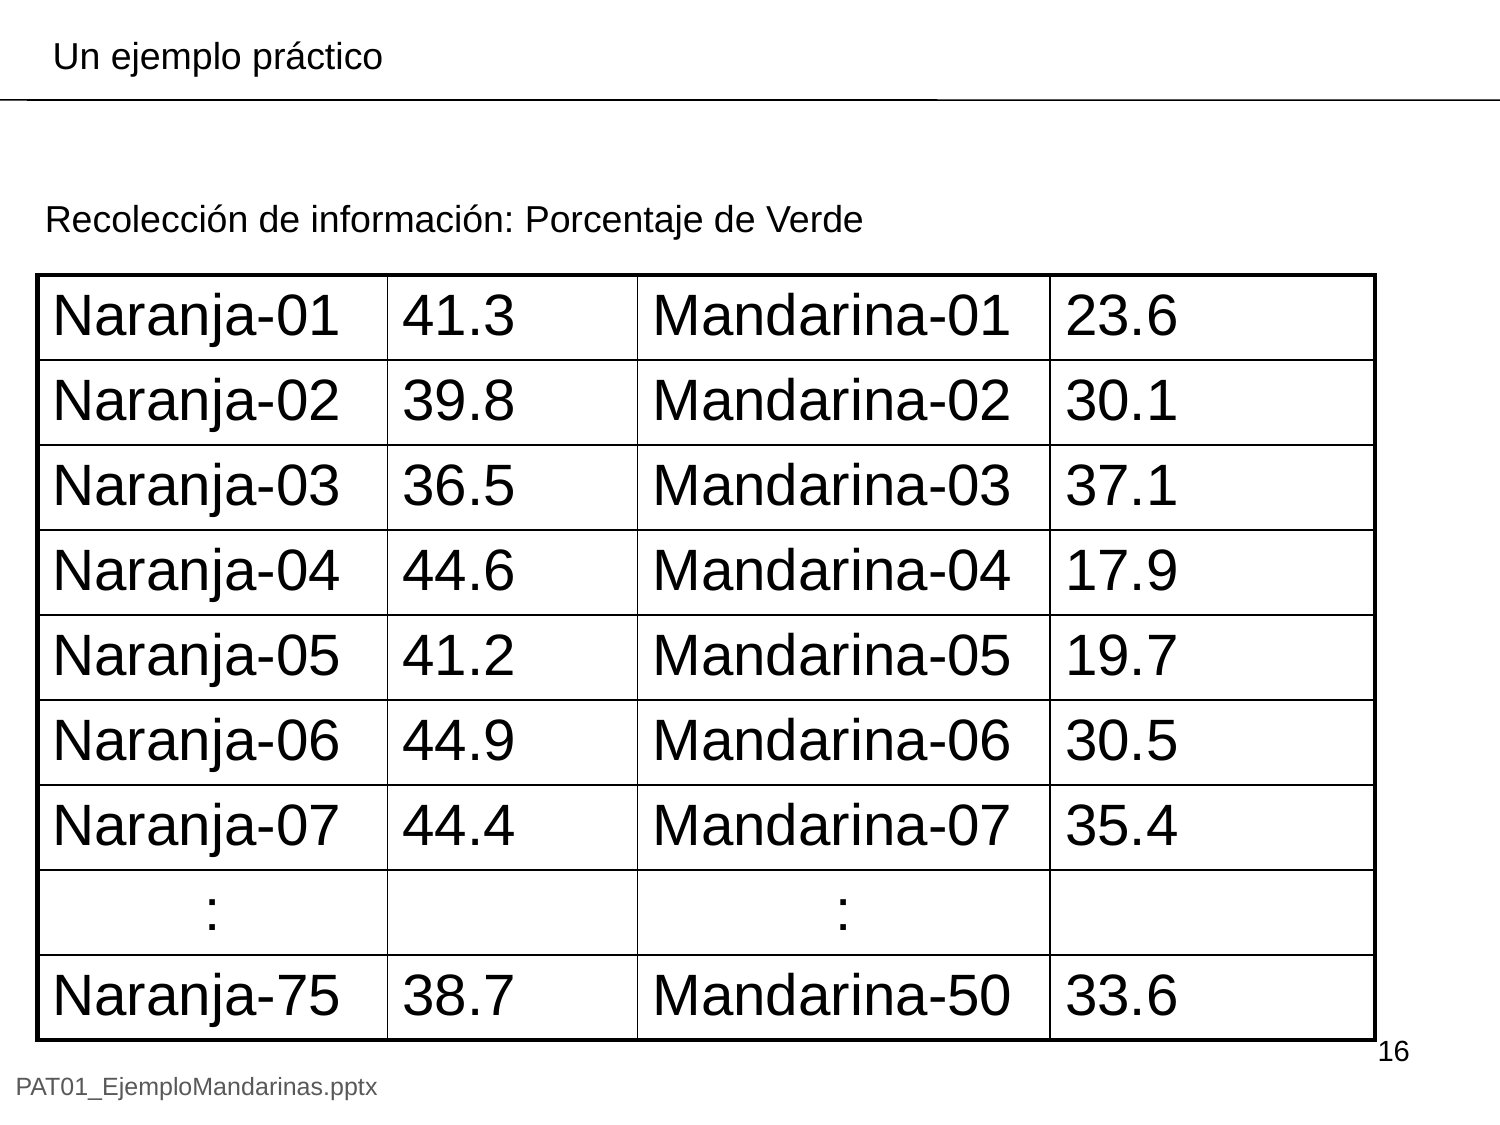

Un ejemplo práctico

Recolección de información: Porcentaje de Verde

| Naranja-01 | 41.3 | Mandarina-01 | 23.6 |
| --- | --- | --- | --- |
| Naranja-02 | 39.8 | Mandarina-02 | 30.1 |
| Naranja-03 | 36.5 | Mandarina-03 | 37.1 |
| Naranja-04 | 44.6 | Mandarina-04 | 17.9 |
| Naranja-05 | 41.2 | Mandarina-05 | 19.7 |
| Naranja-06 | 44.9 | Mandarina-06 | 30.5 |
| Naranja-07 | 44.4 | Mandarina-07 | 35.4 |
| : |  | : |  |
| Naranja-75 | 38.7 | Mandarina-50 | 33.6 |
16
PAT01_EjemploMandarinas.pptx